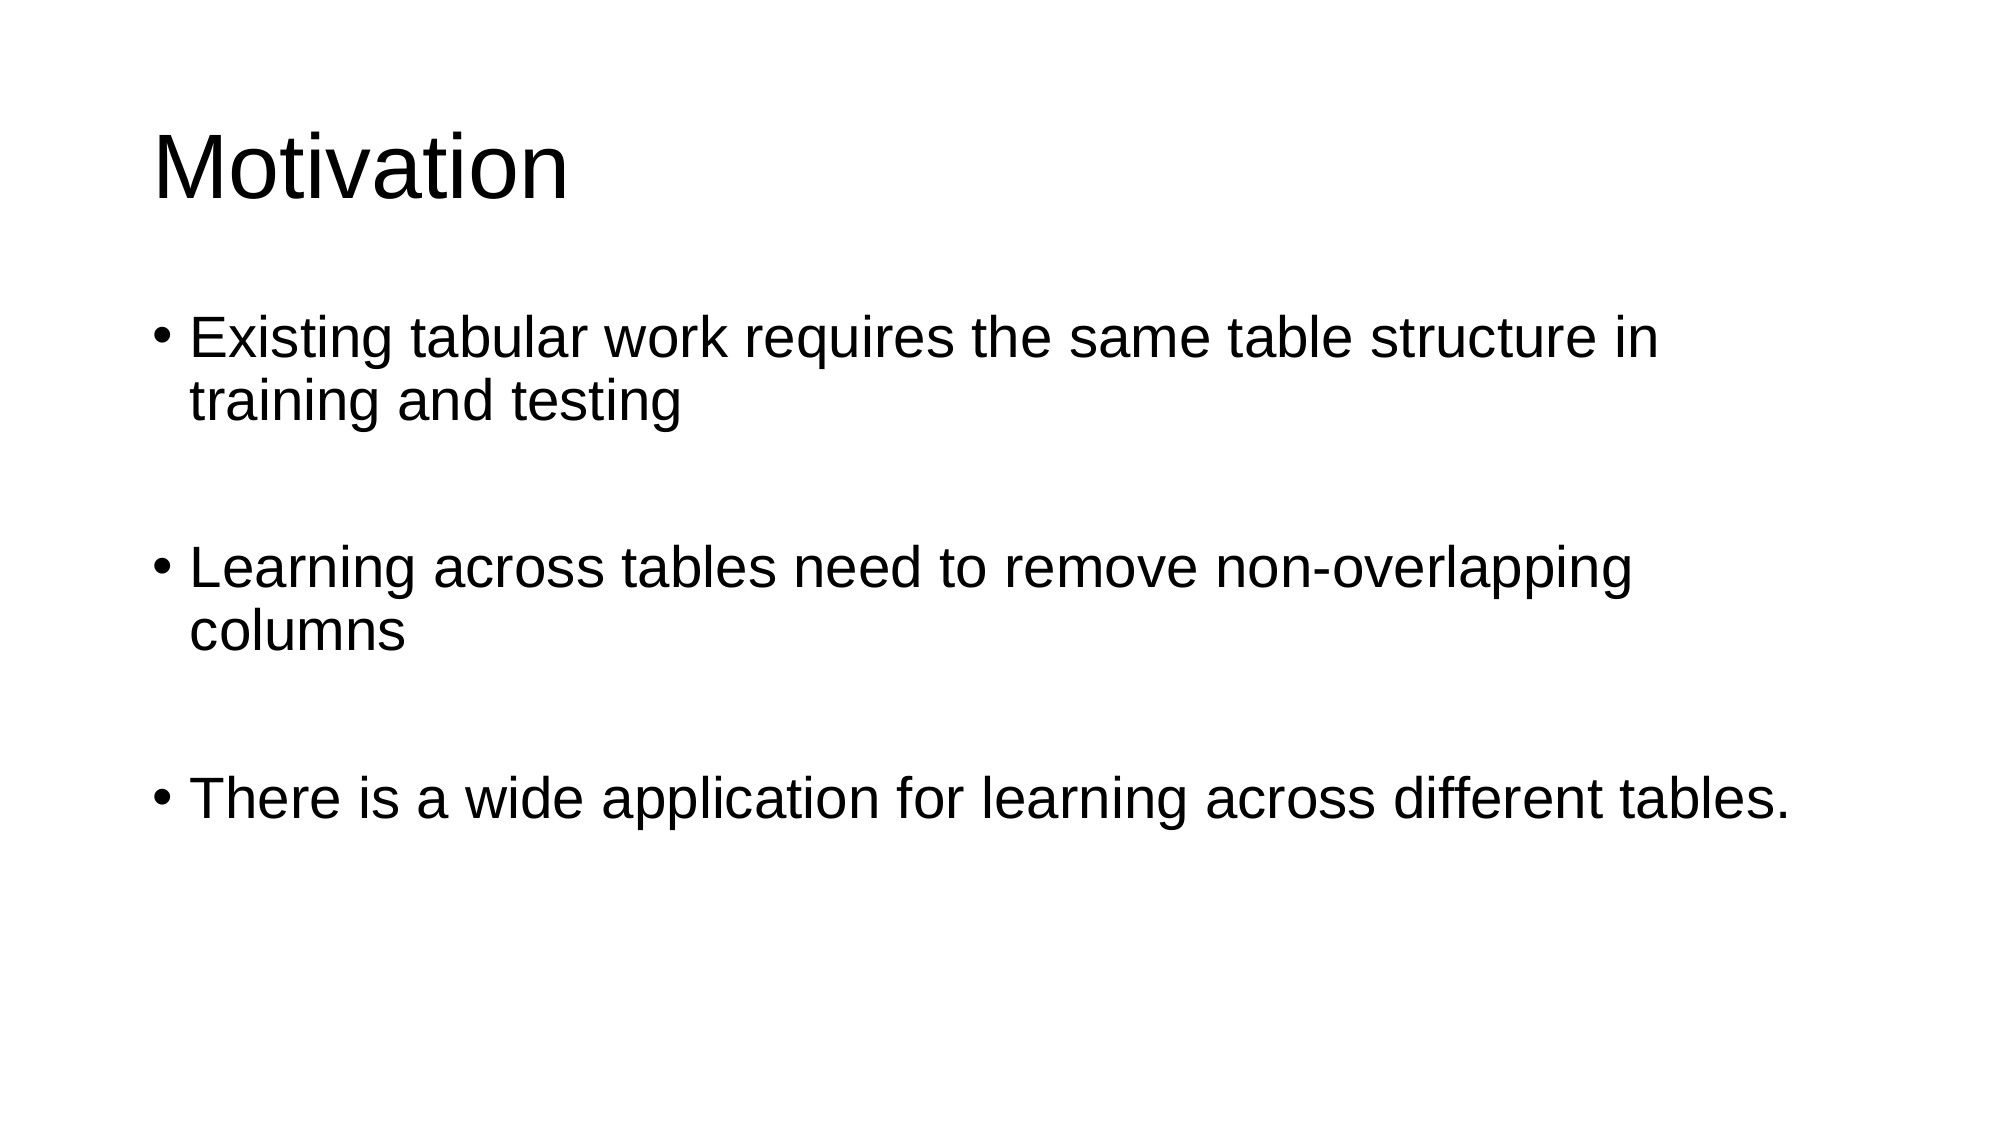

# Motivation
Existing tabular work requires the same table structure in training and testing

Learning across tables need to remove non-overlapping columns

There is a wide application for learning across different tables.